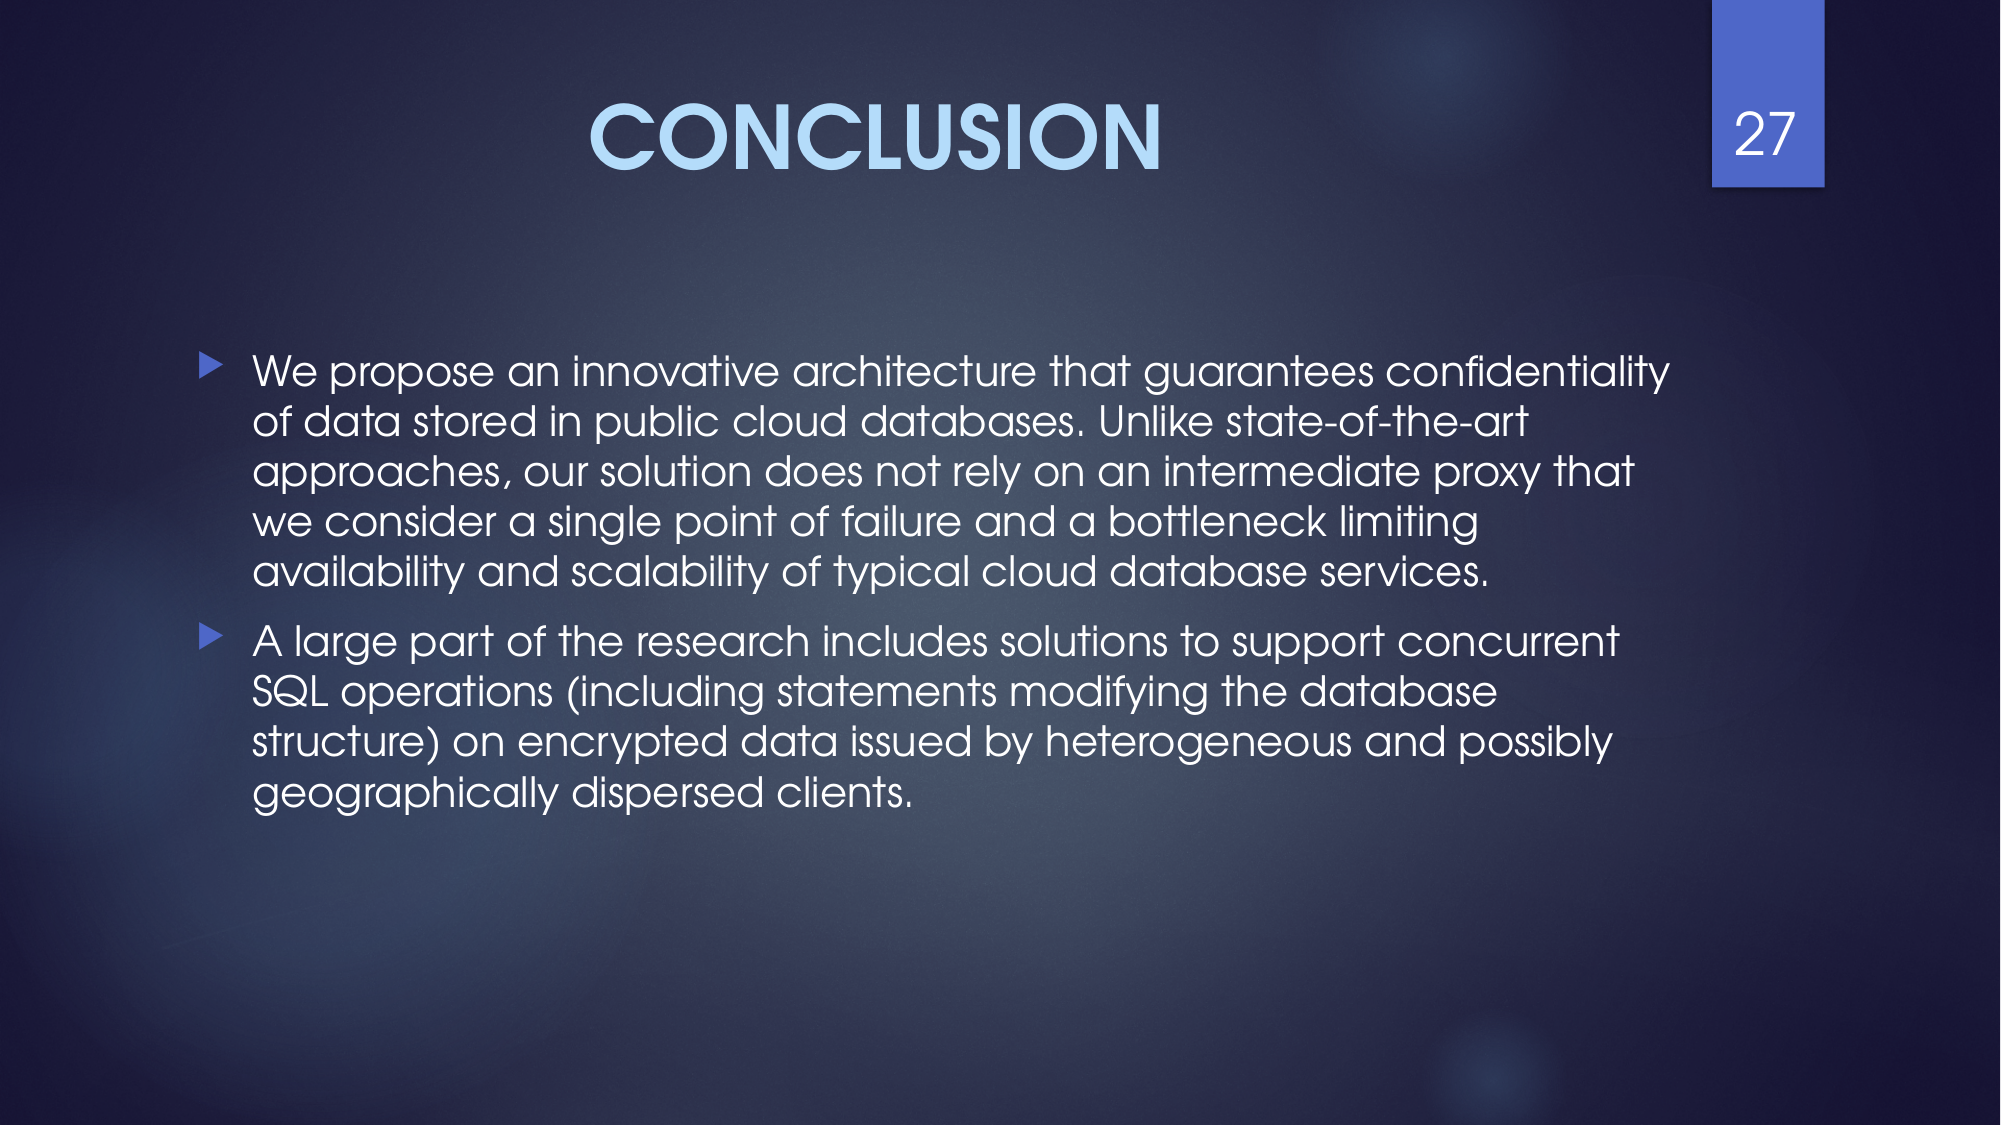

27
# CONCLUSION
We propose an innovative architecture that guarantees confidentiality of data stored in public cloud databases. Unlike state-of-the-art approaches, our solution does not rely on an intermediate proxy that we consider a single point of failure and a bottleneck limiting availability and scalability of typical cloud database services.
A large part of the research includes solutions to support concurrent SQL operations (including statements modifying the database structure) on encrypted data issued by heterogeneous and possibly geographically dispersed clients.